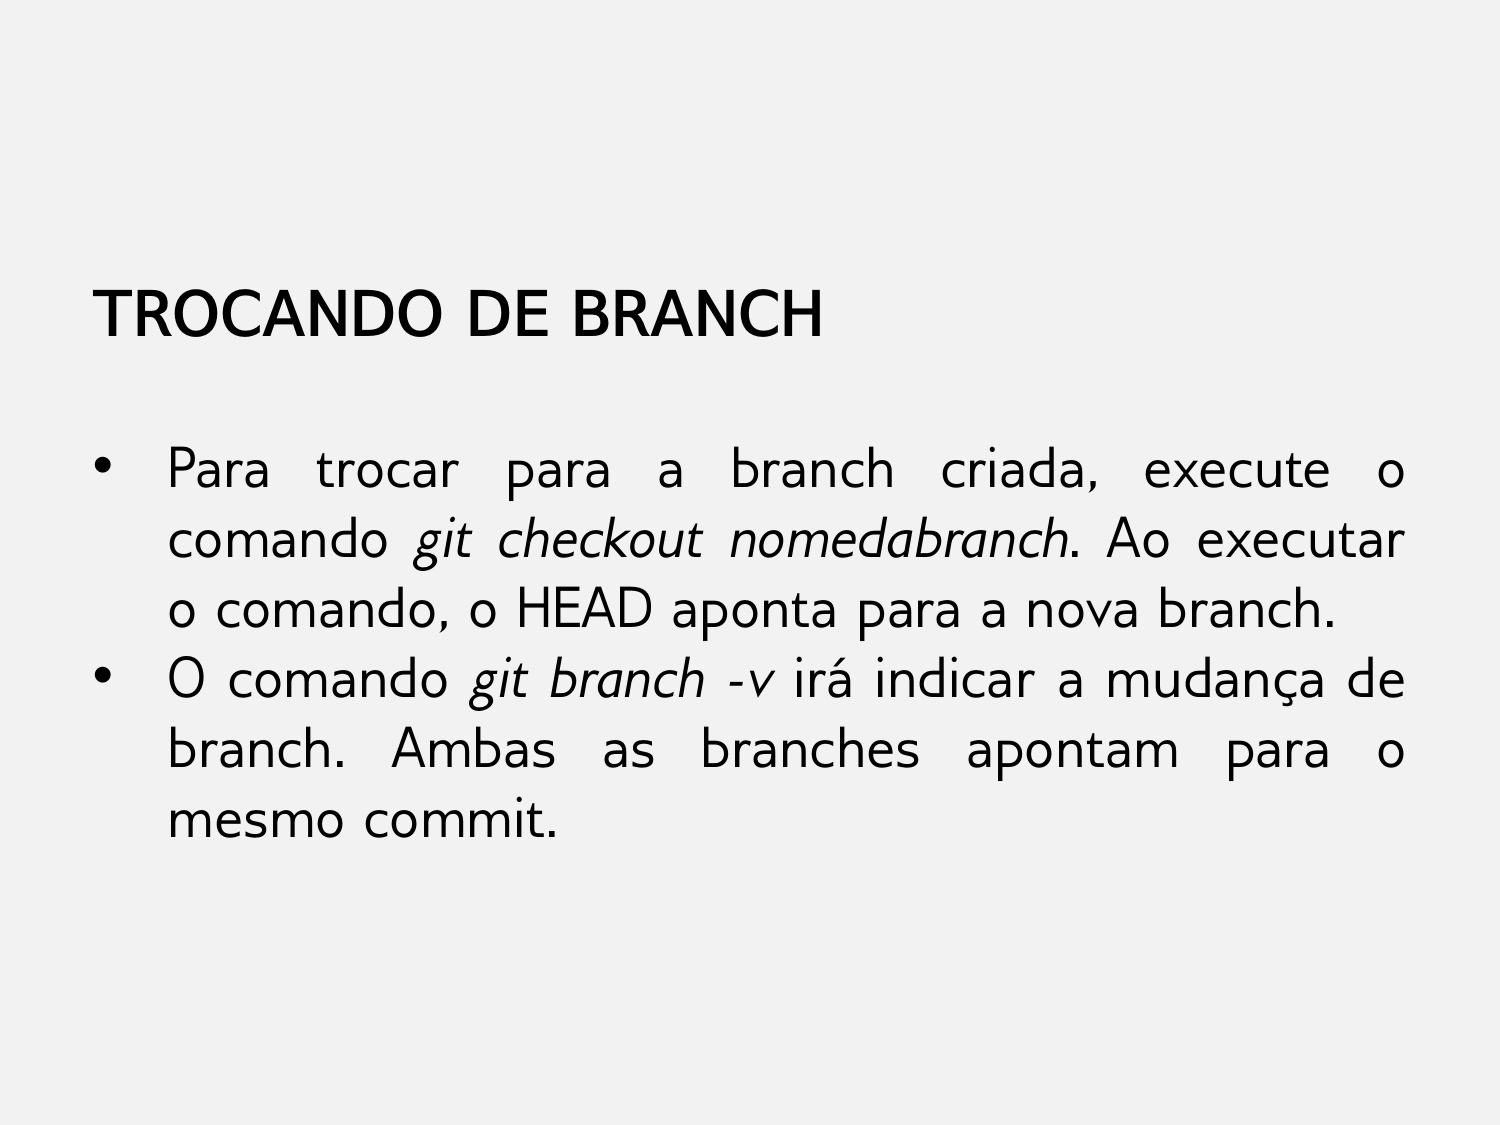

TROCANDO DE BRANCH

Para trocar para a branch criada, execute o comando git checkout nomedabranch. Ao executar o comando, o HEAD aponta para a nova branch.
O comando git branch -v irá indicar a mudança de branch. Ambas as branches apontam para o mesmo commit.